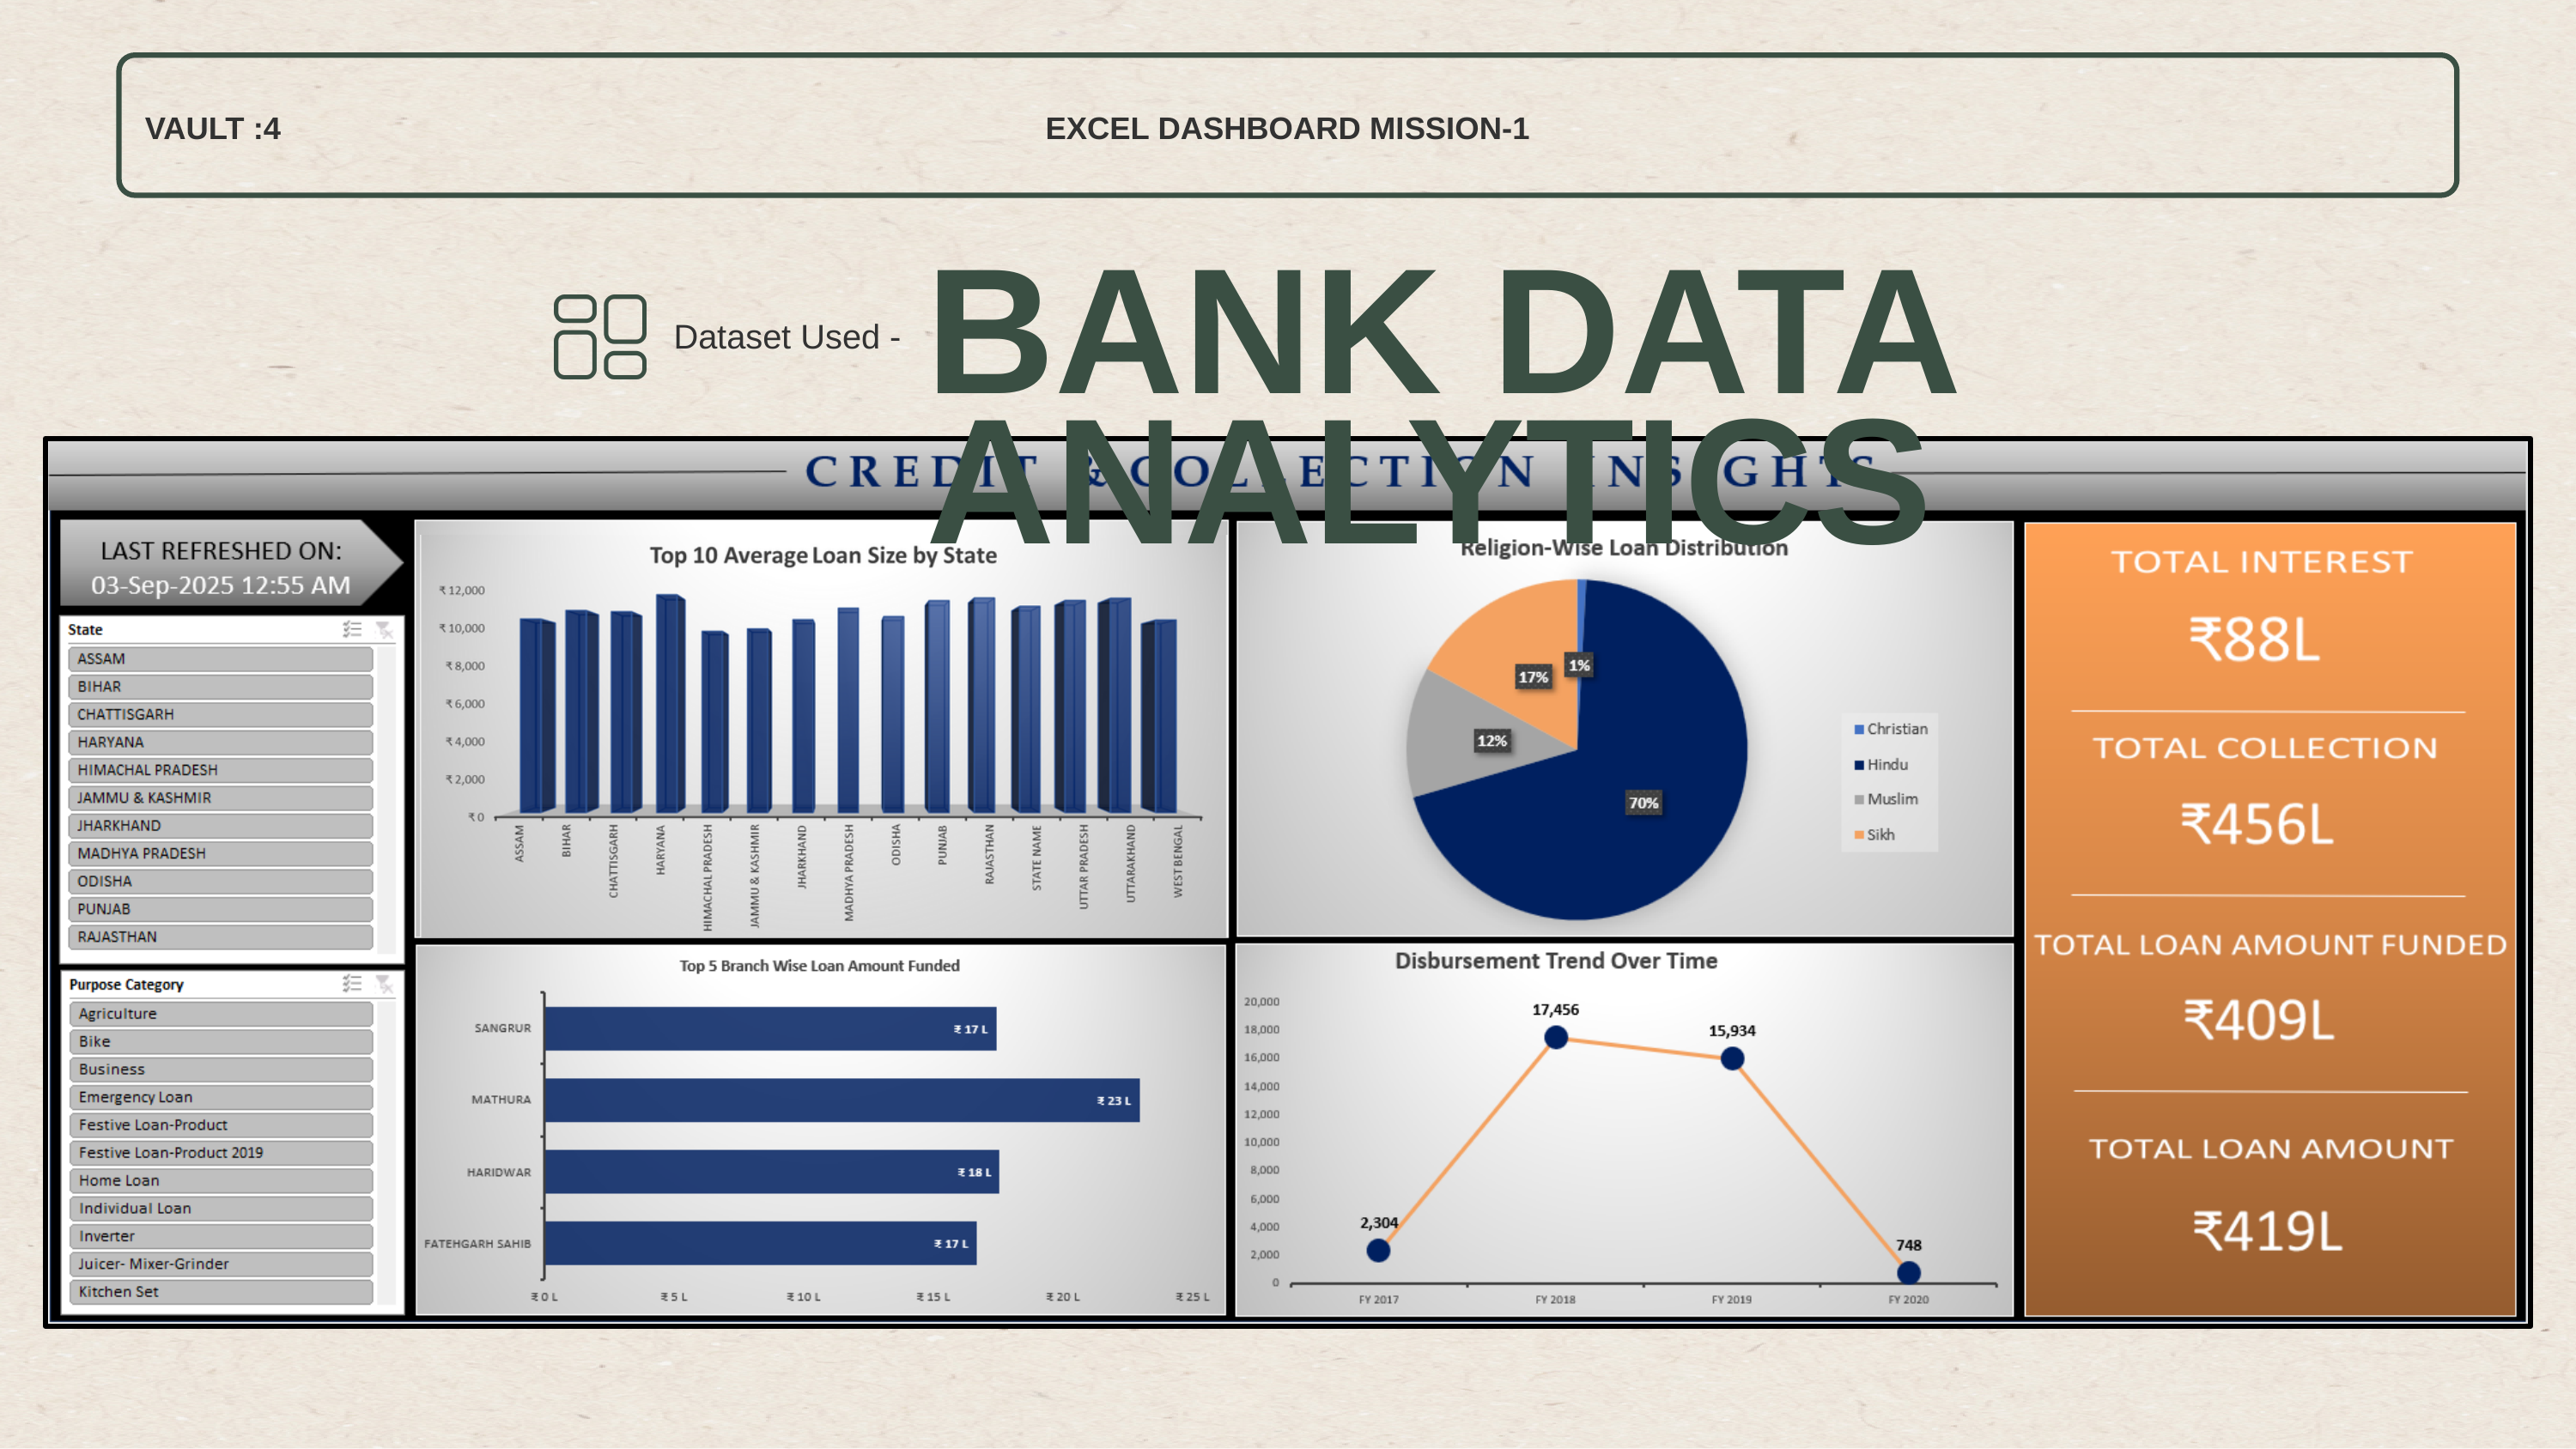

VAULT :4
EXCEL DASHBOARD MISSION-1
BANK DATA ANALYTICS

Dataset Used -